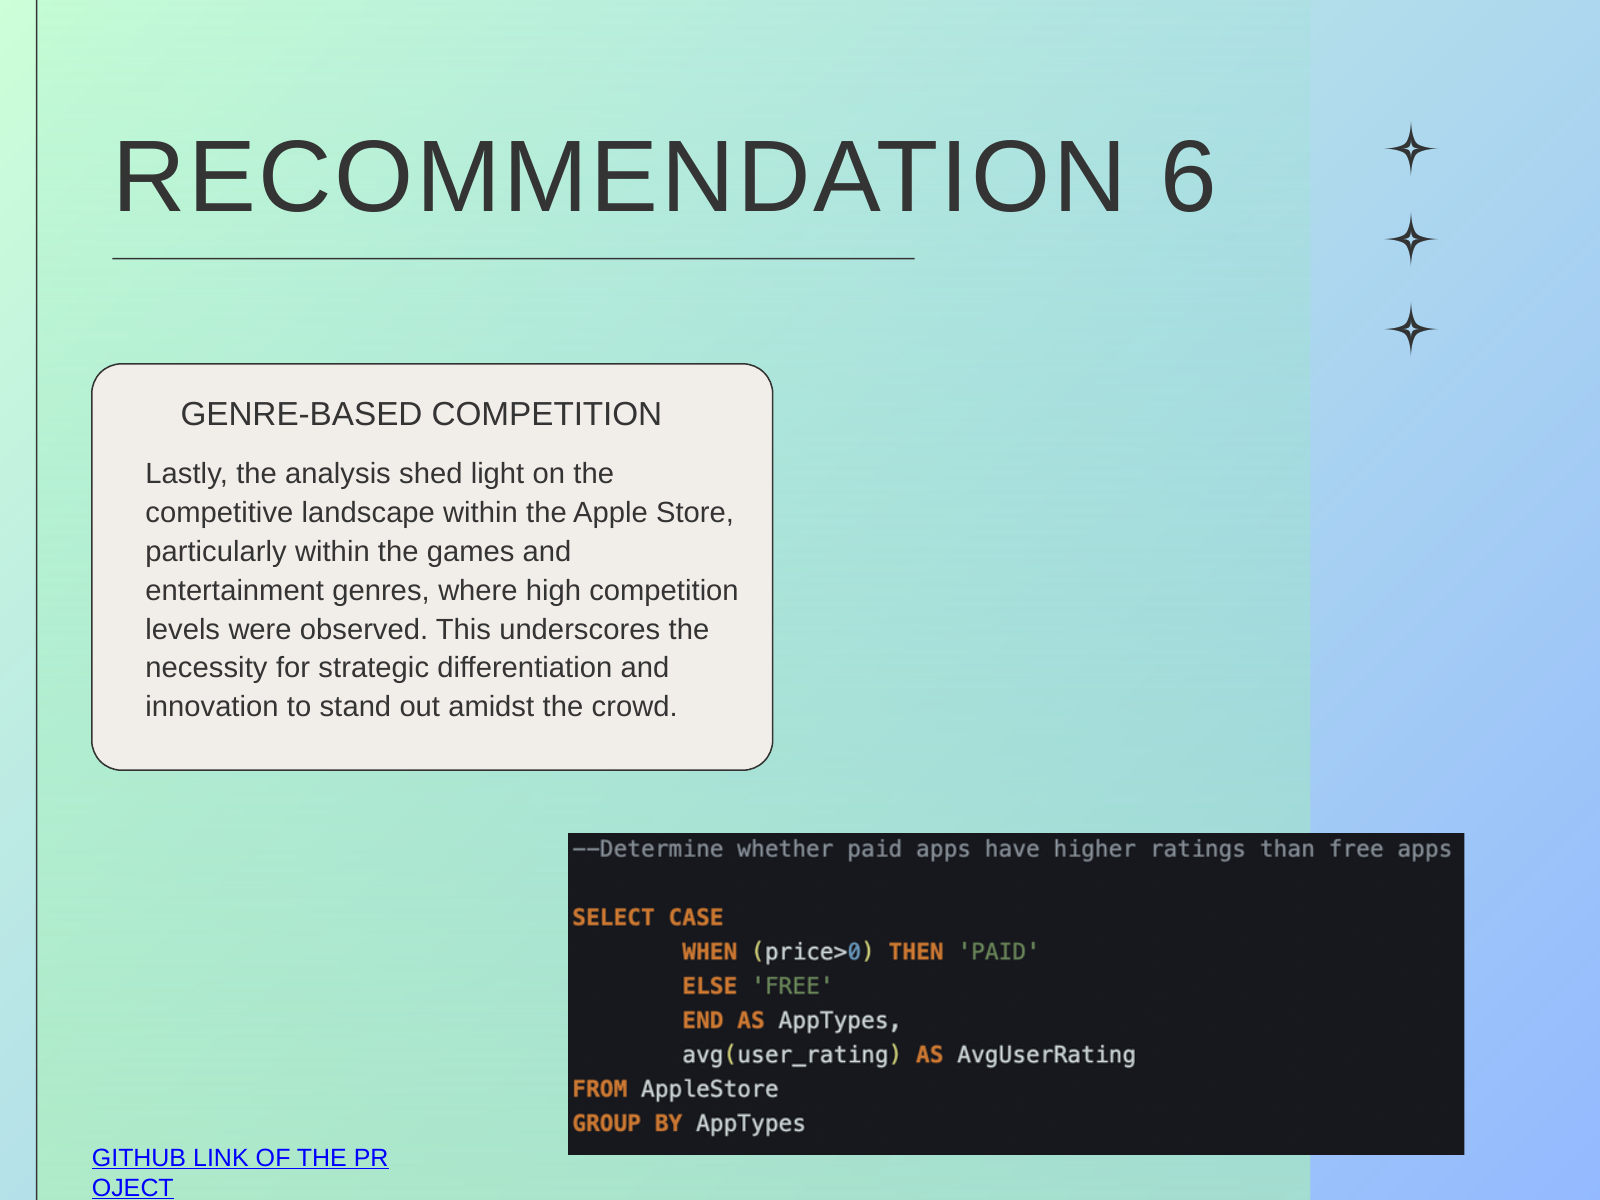

RECOMMENDATION 6

GENRE-BASED COMPETITION

Lastly, the analysis shed light on the competitive landscape within the Apple Store, particularly within the games and entertainment genres, where high competition levels were observed. This underscores the necessity for strategic differentiation and innovation to stand out amidst the crowd.

GITHUB LINK OF THE PROJECT